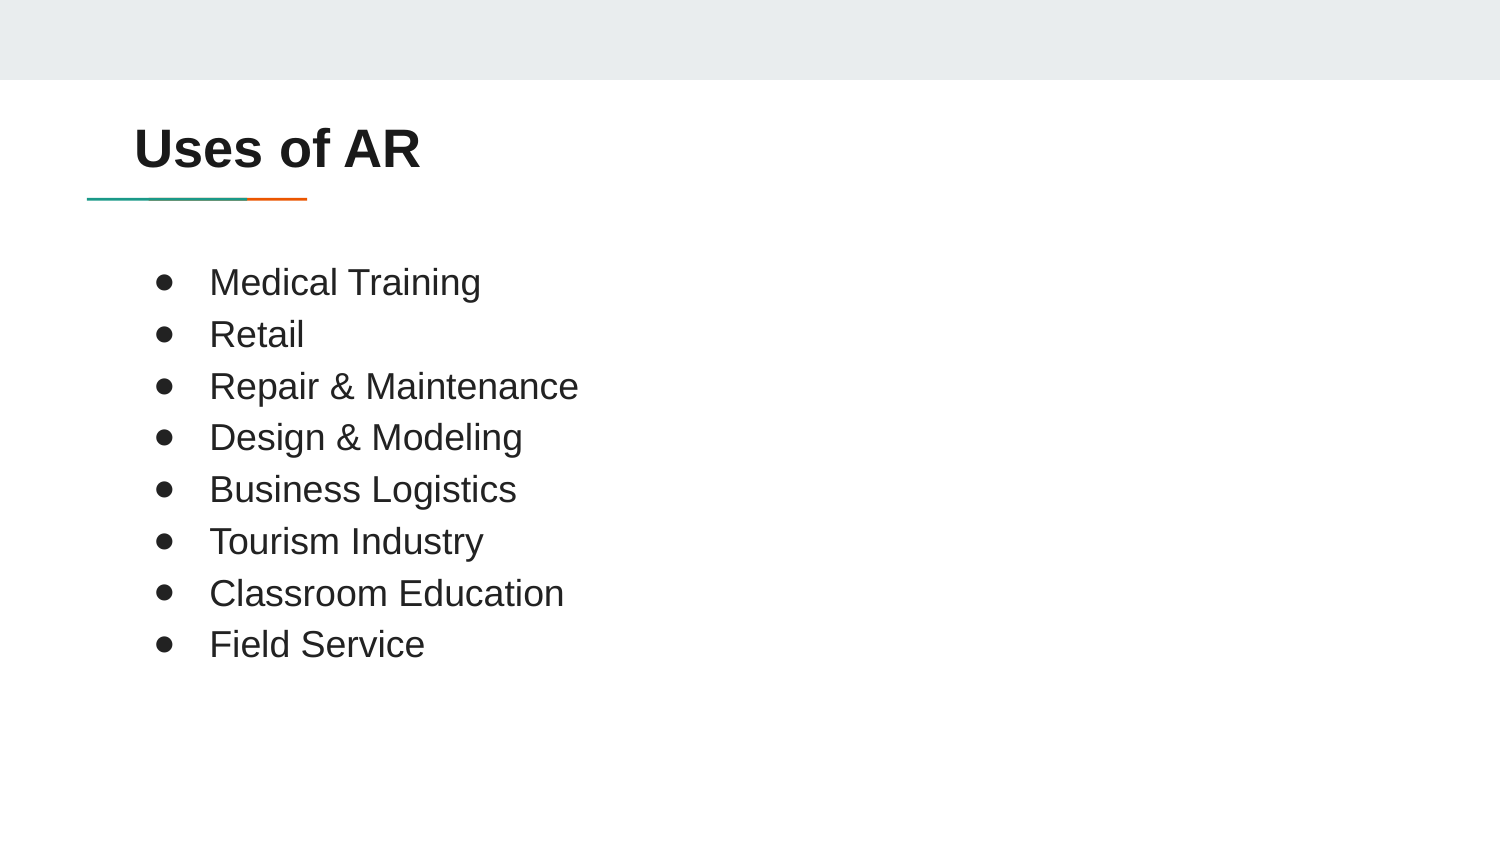

# Uses of AR
Medical Training
Retail
Repair & Maintenance
Design & Modeling
Business Logistics
Tourism Industry
Classroom Education
Field Service